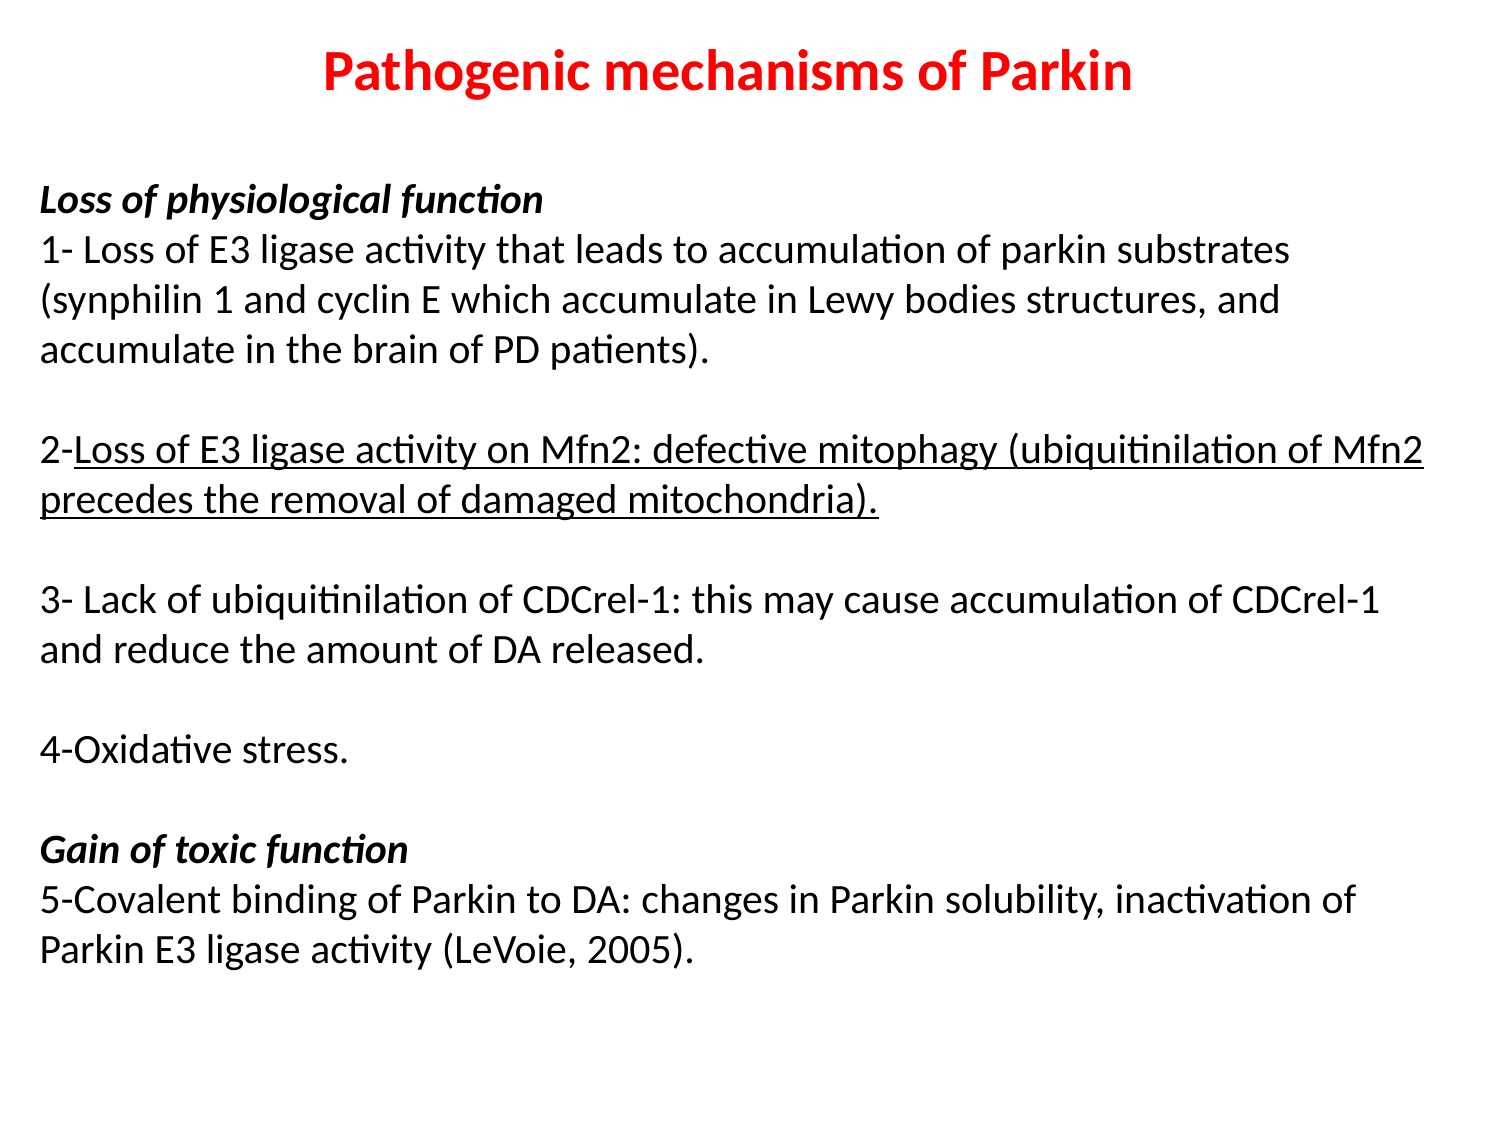

Pathogenic mechanisms of Parkin
Loss of physiological function
1- Loss of E3 ligase activity that leads to accumulation of parkin substrates (synphilin 1 and cyclin E which accumulate in Lewy bodies structures, and accumulate in the brain of PD patients).

2-Loss of E3 ligase activity on Mfn2: defective mitophagy (ubiquitinilation of Mfn2 precedes the removal of damaged mitochondria).

3- Lack of ubiquitinilation of CDCrel-1: this may cause accumulation of CDCrel-1 and reduce the amount of DA released.

4-Oxidative stress.

Gain of toxic function
5-Covalent binding of Parkin to DA: changes in Parkin solubility, inactivation of Parkin E3 ligase activity (LeVoie, 2005).